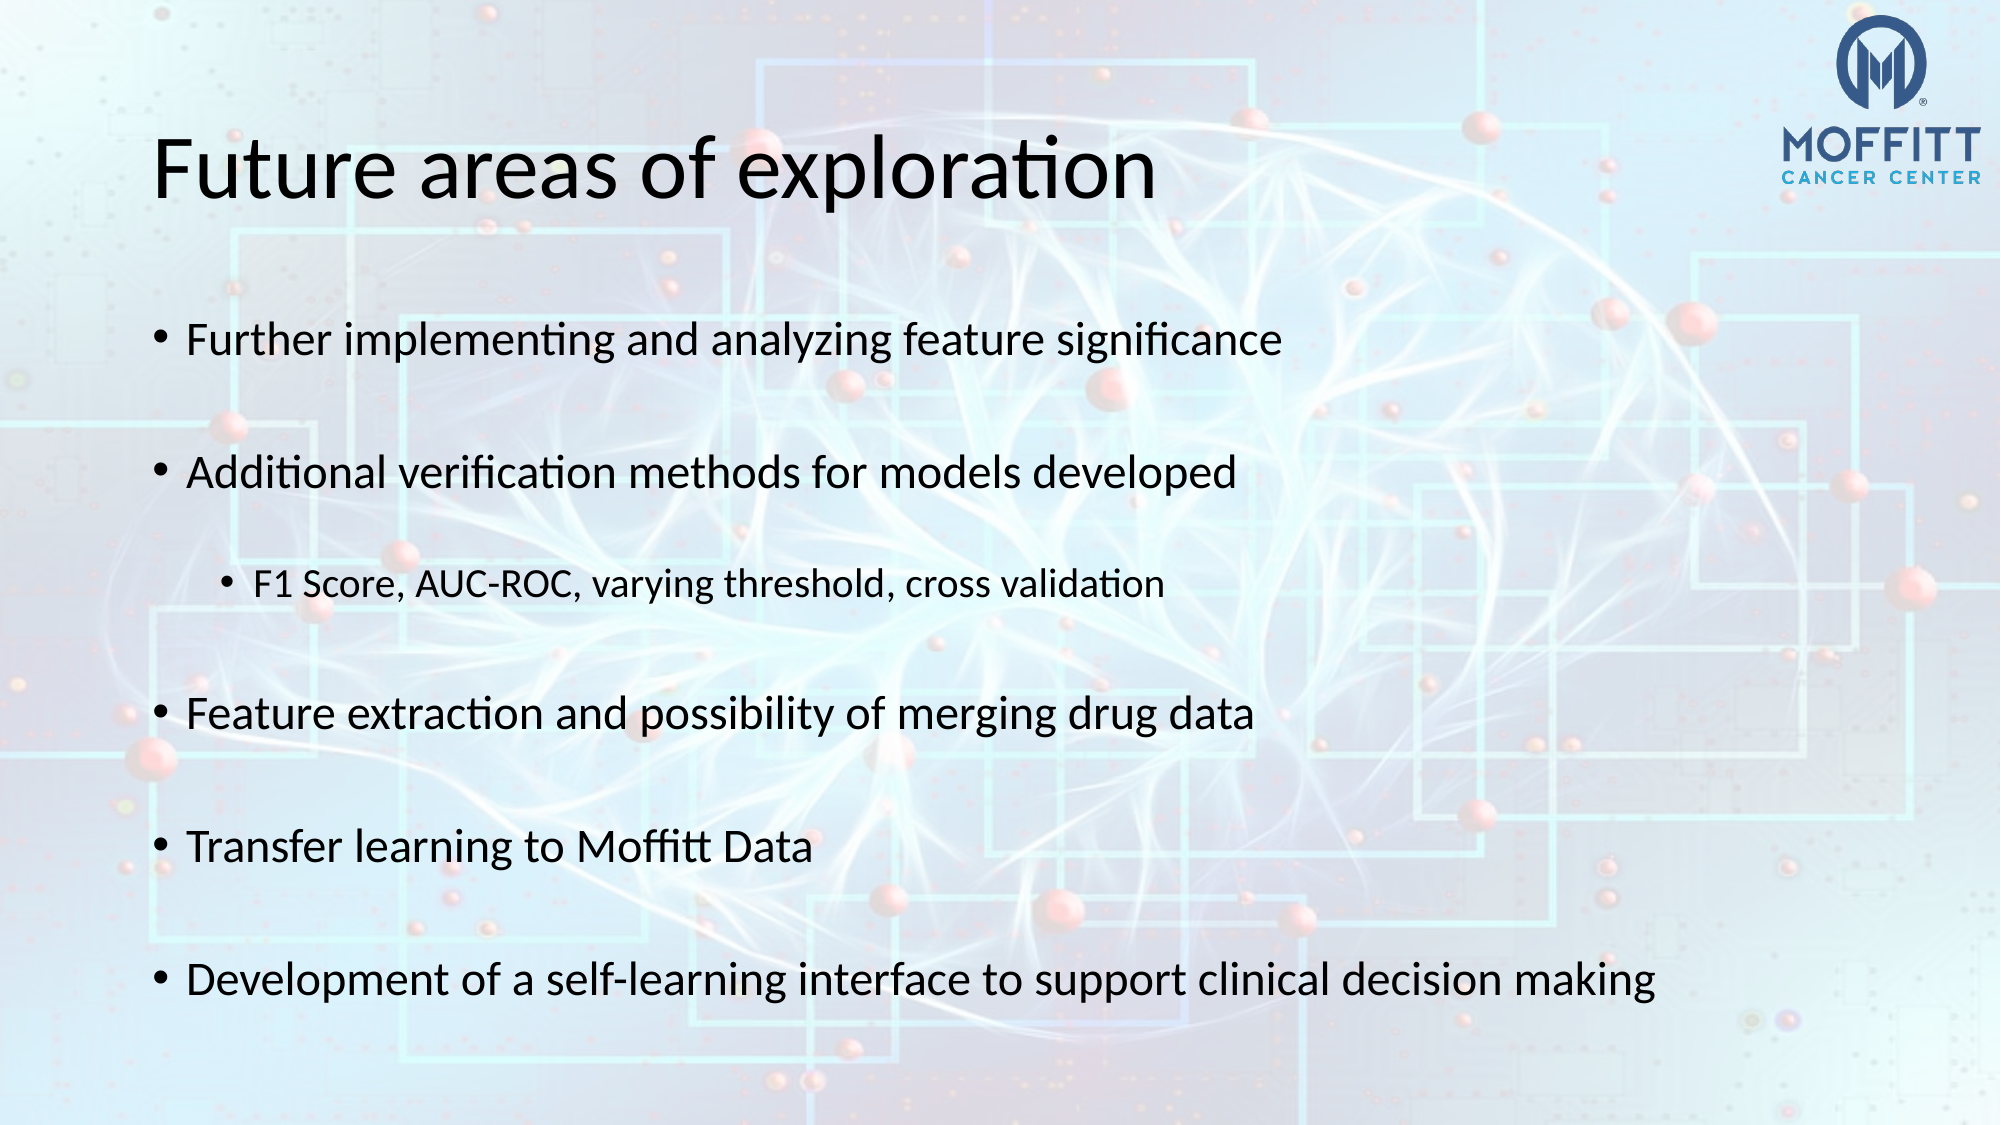

# Future areas of exploration
Further implementing and analyzing feature significance
Additional verification methods for models developed
F1 Score, AUC-ROC, varying threshold, cross validation
Feature extraction and possibility of merging drug data
Transfer learning to Moffitt Data
Development of a self-learning interface to support clinical decision making